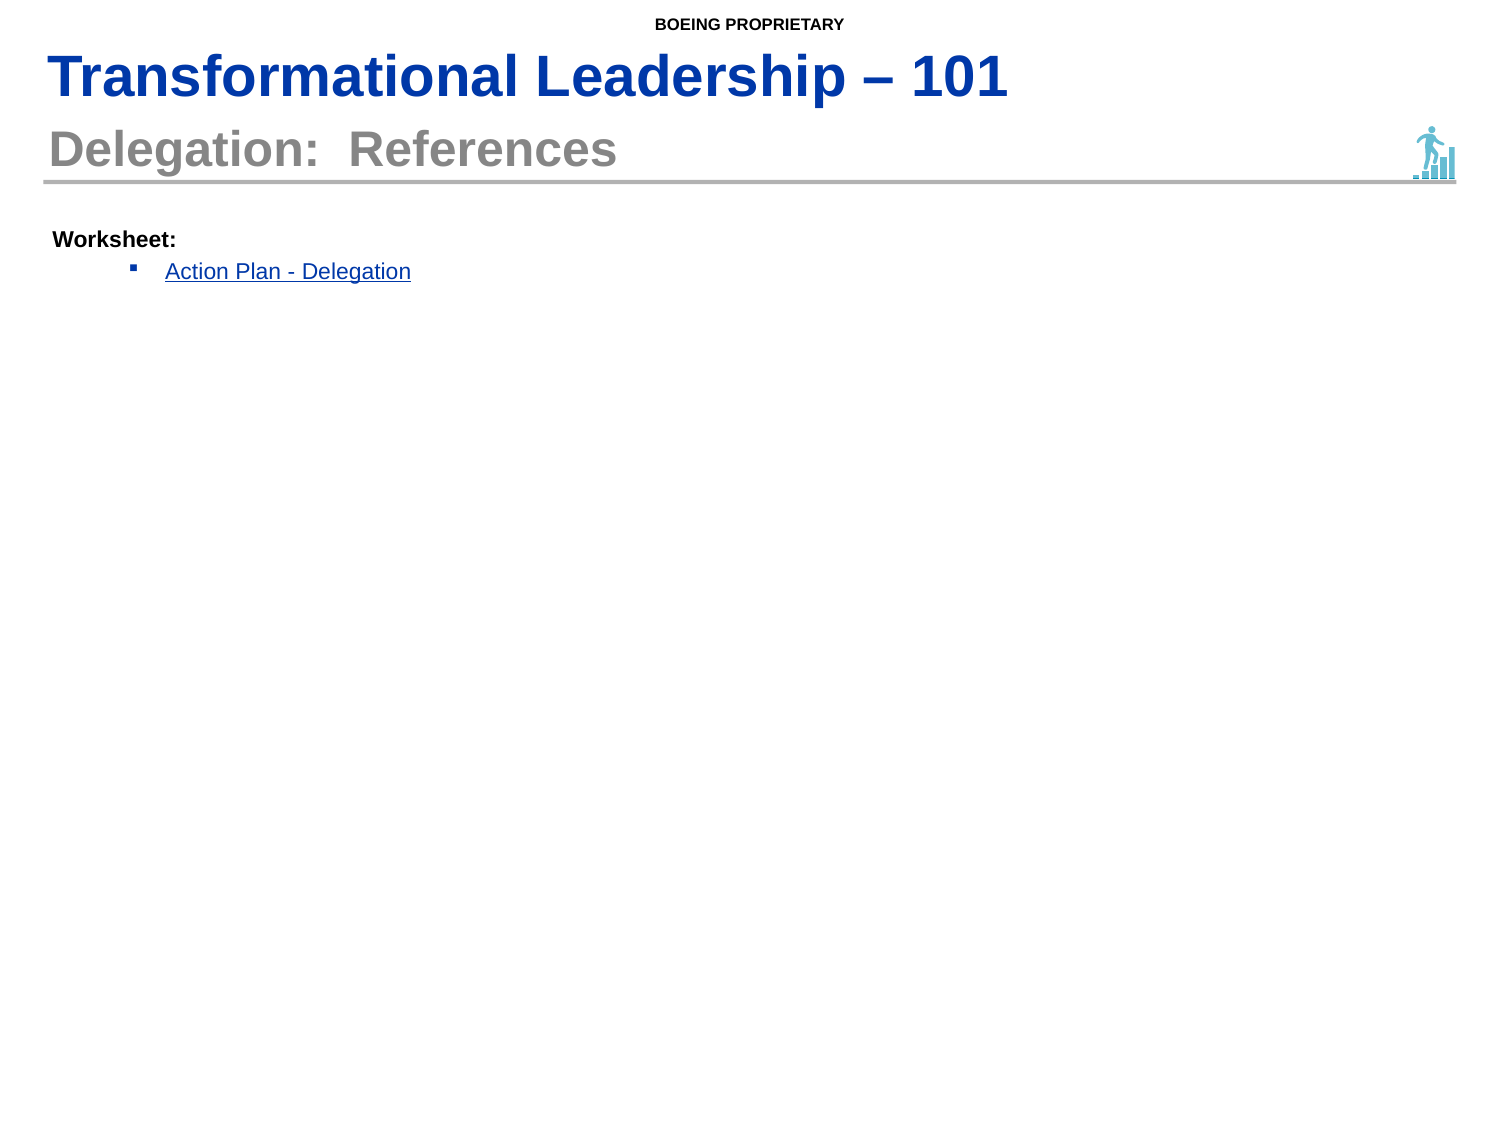

# Delegation:  References
Worksheet:
Action Plan - Delegation

63